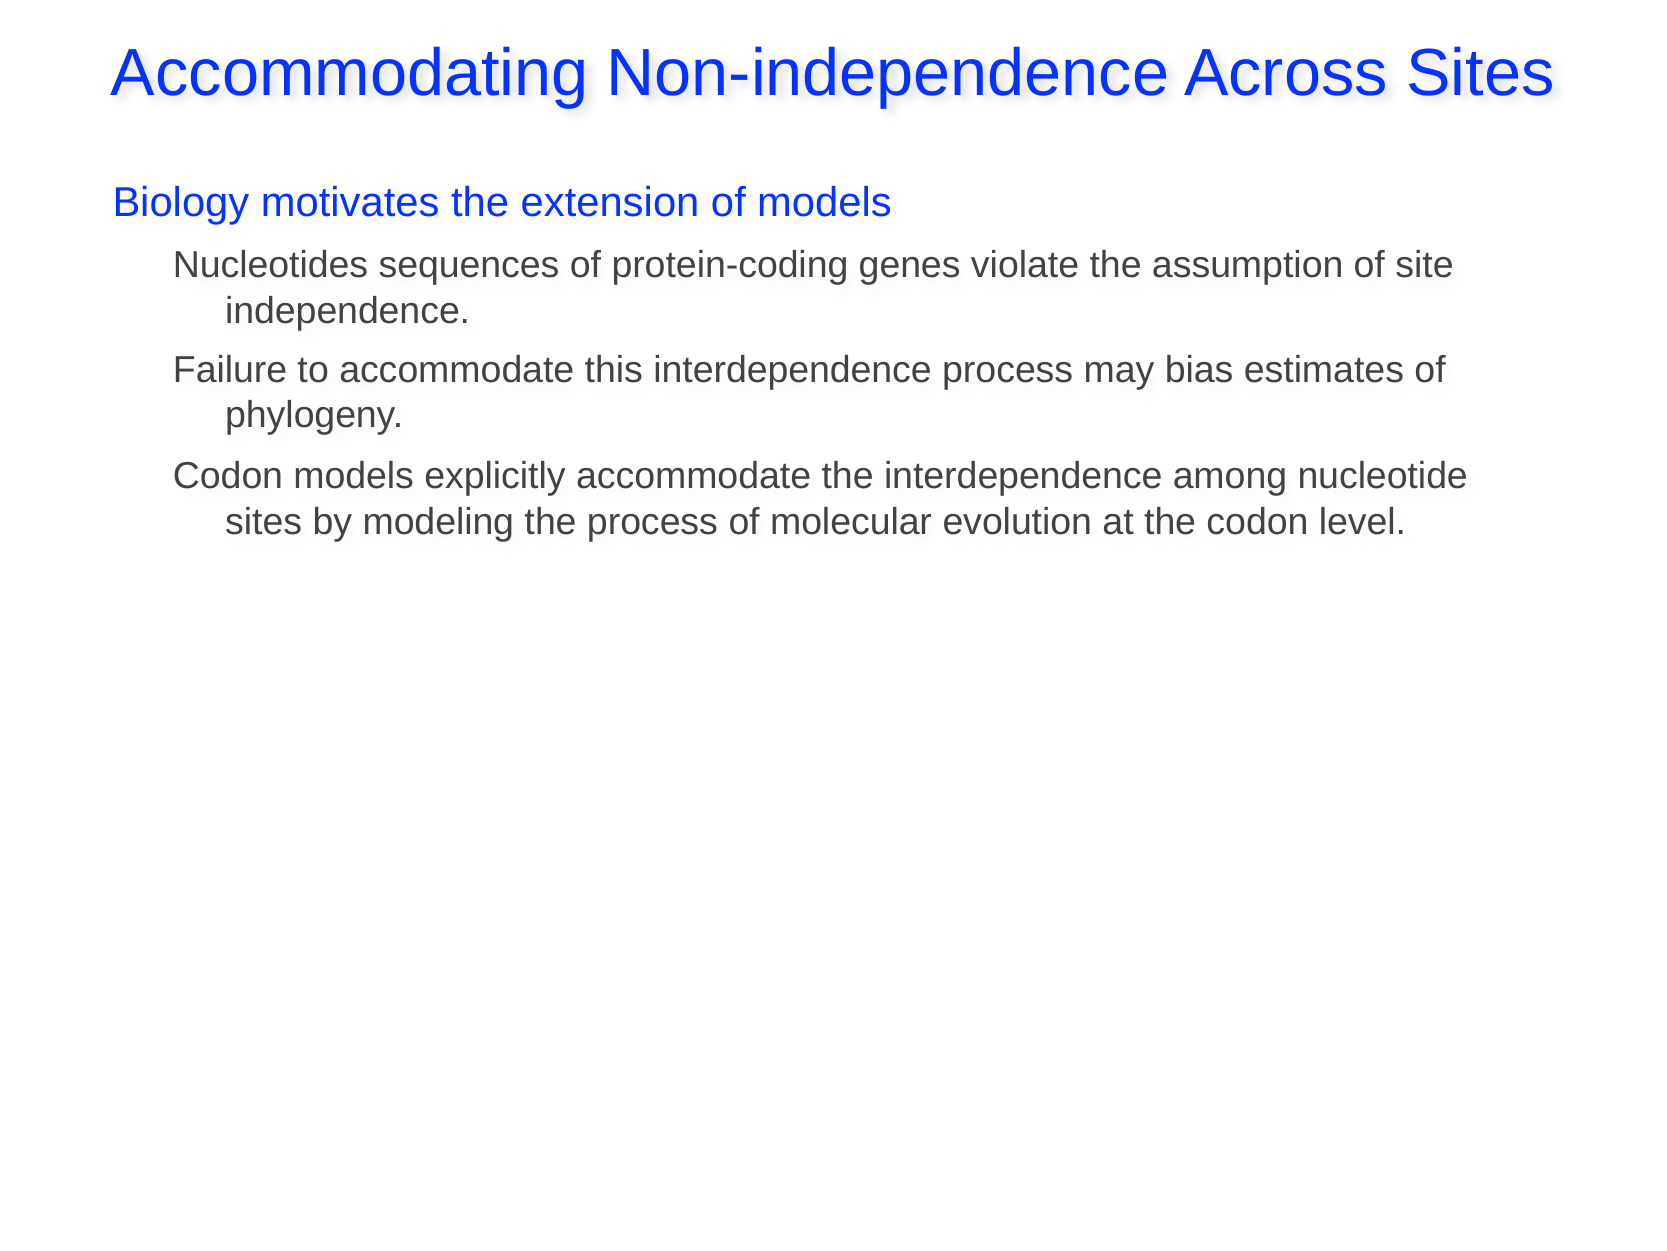

Accommodating Non-independence Across Sites
Biology motivates the extension of models
Nucleotides sequences of protein-coding genes violate the assumption of site
     independence.
Failure to accommodate this interdependence process may bias estimates of
     phylogeny.
Codon models explicitly accommodate the interdependence among nucleotide
     sites by modeling the process of molecular evolution at the codon level.